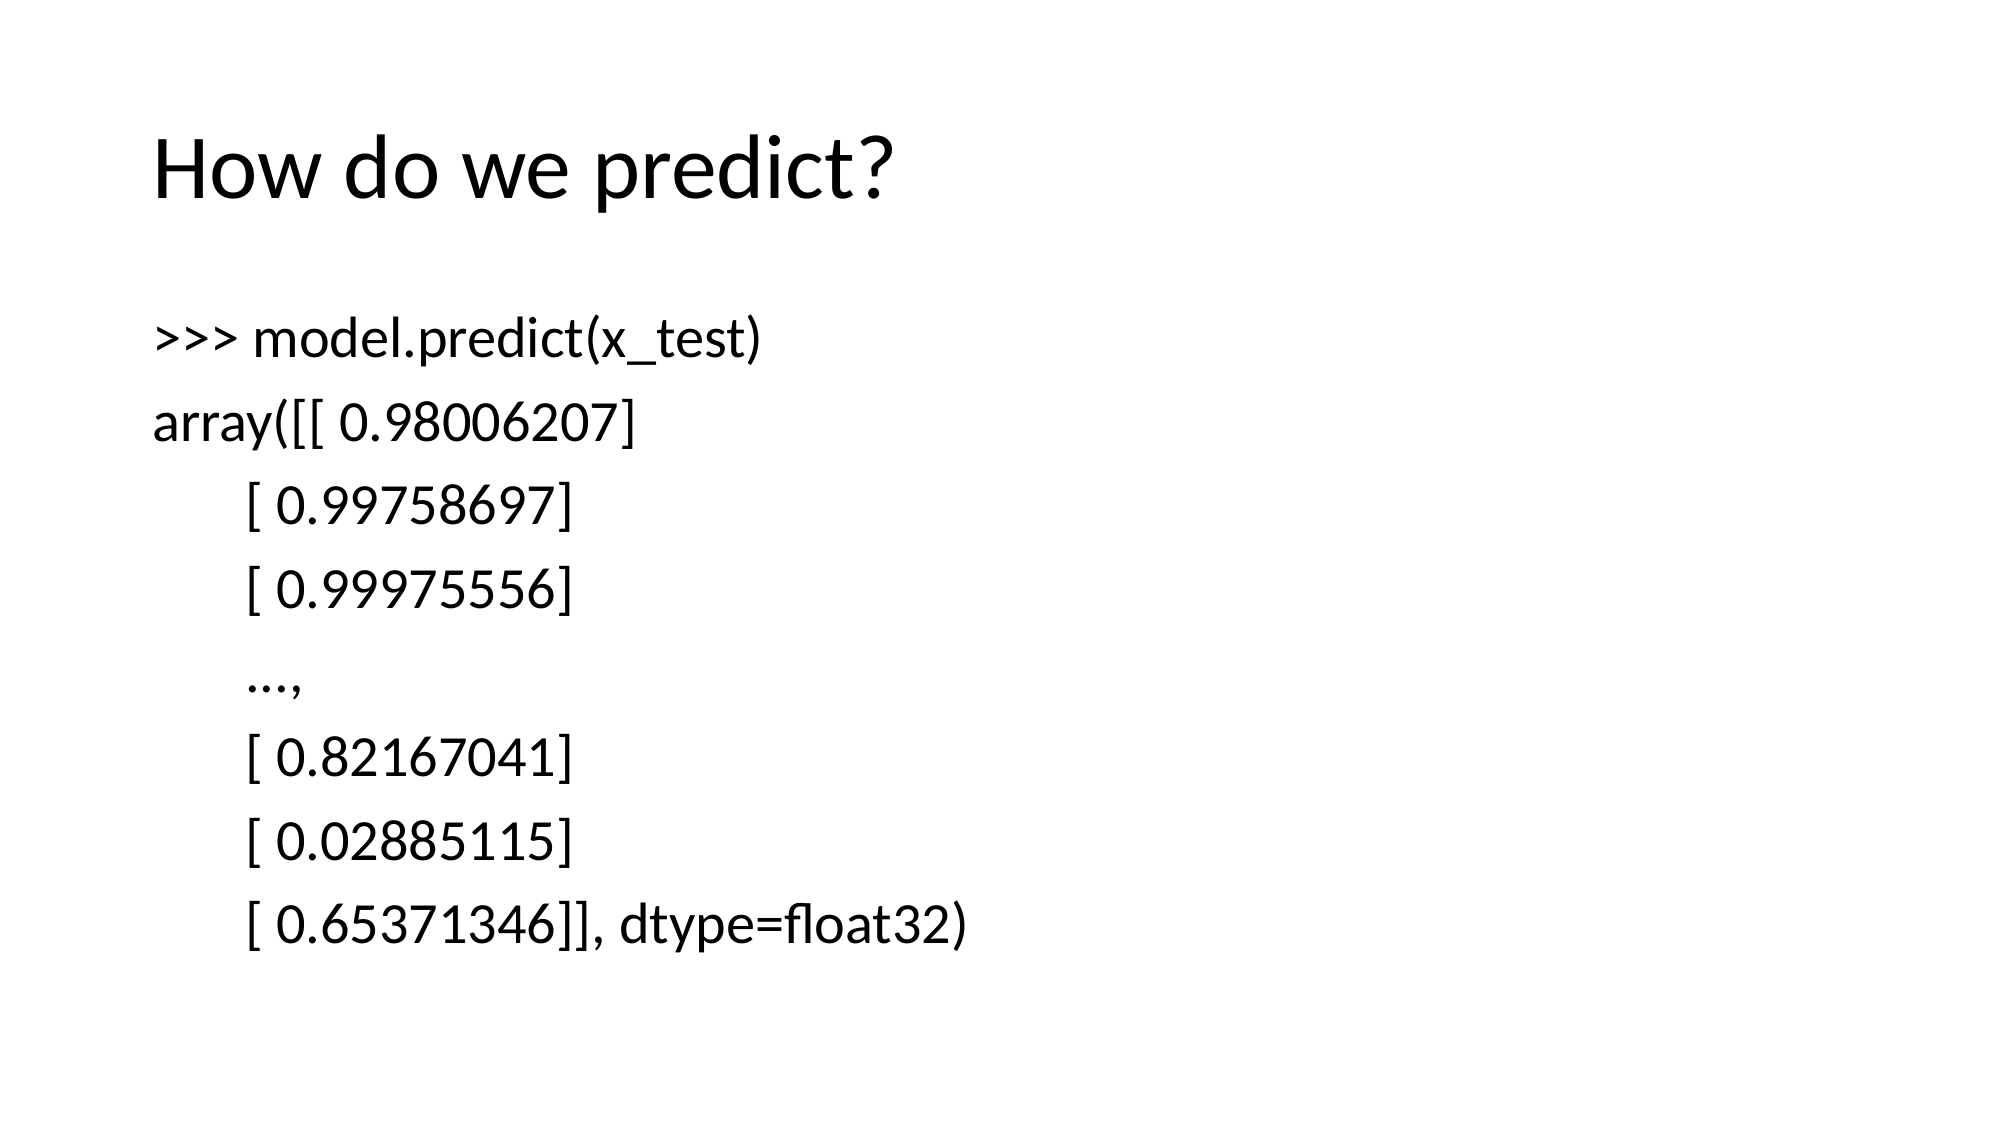

# How do we predict?
>>> model.predict(x_test)
array([[ 0.98006207]
       [ 0.99758697]
       [ 0.99975556]
       ...,
       [ 0.82167041]
       [ 0.02885115]
       [ 0.65371346]], dtype=float32)